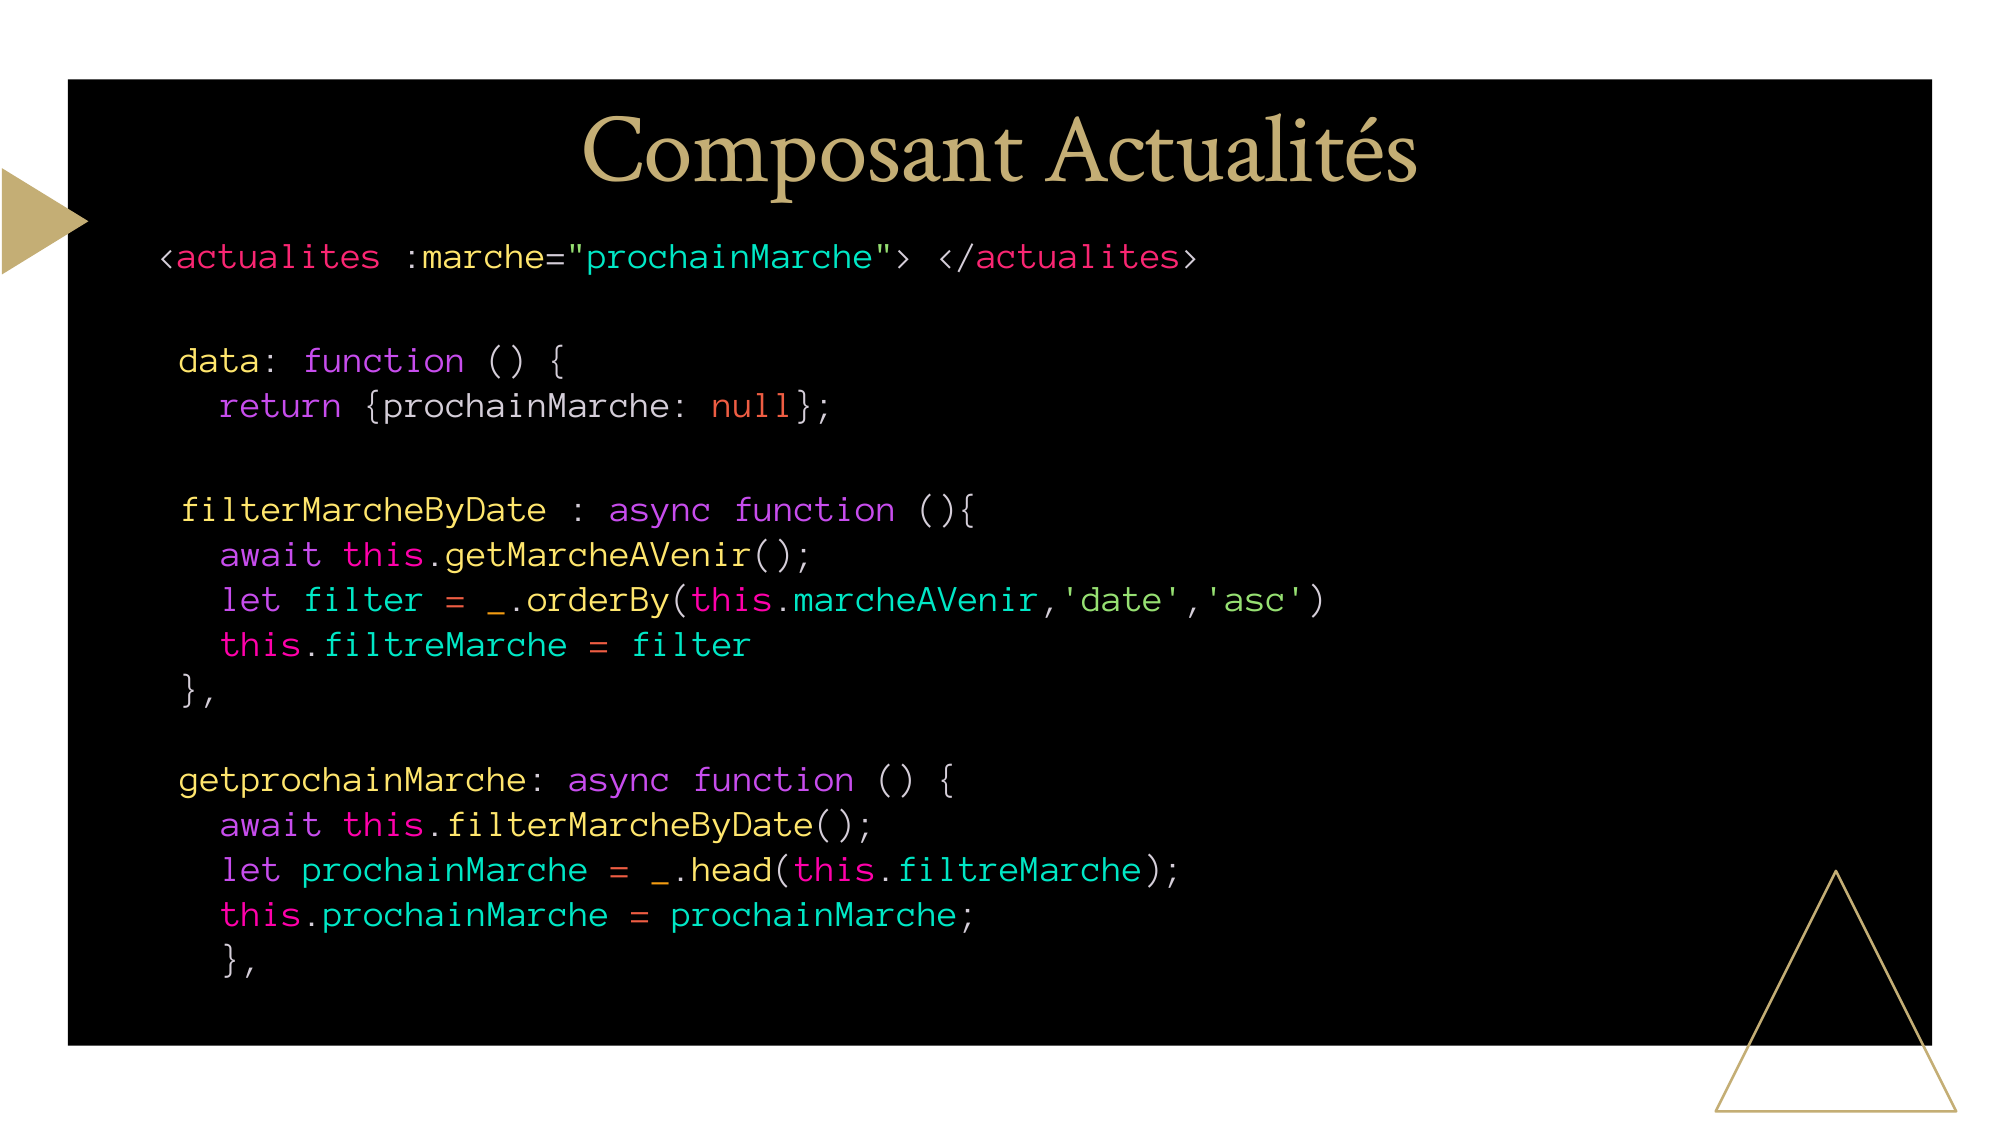

# Composant Actualités
<actualites :marche="prochainMarche"> </actualites>
  data: function () {
    return {prochainMarche: null};
    filterMarcheByDate : async function (){
      await this.getMarcheAVenir();
      let filter = _.orderBy(this.marcheAVenir,'date','asc')
      this.filtreMarche = filter
    },

    getprochainMarche: async function () {
      await this.filterMarcheByDate();
      let prochainMarche = _.head(this.filtreMarche);
      this.prochainMarche = prochainMarche;
      },